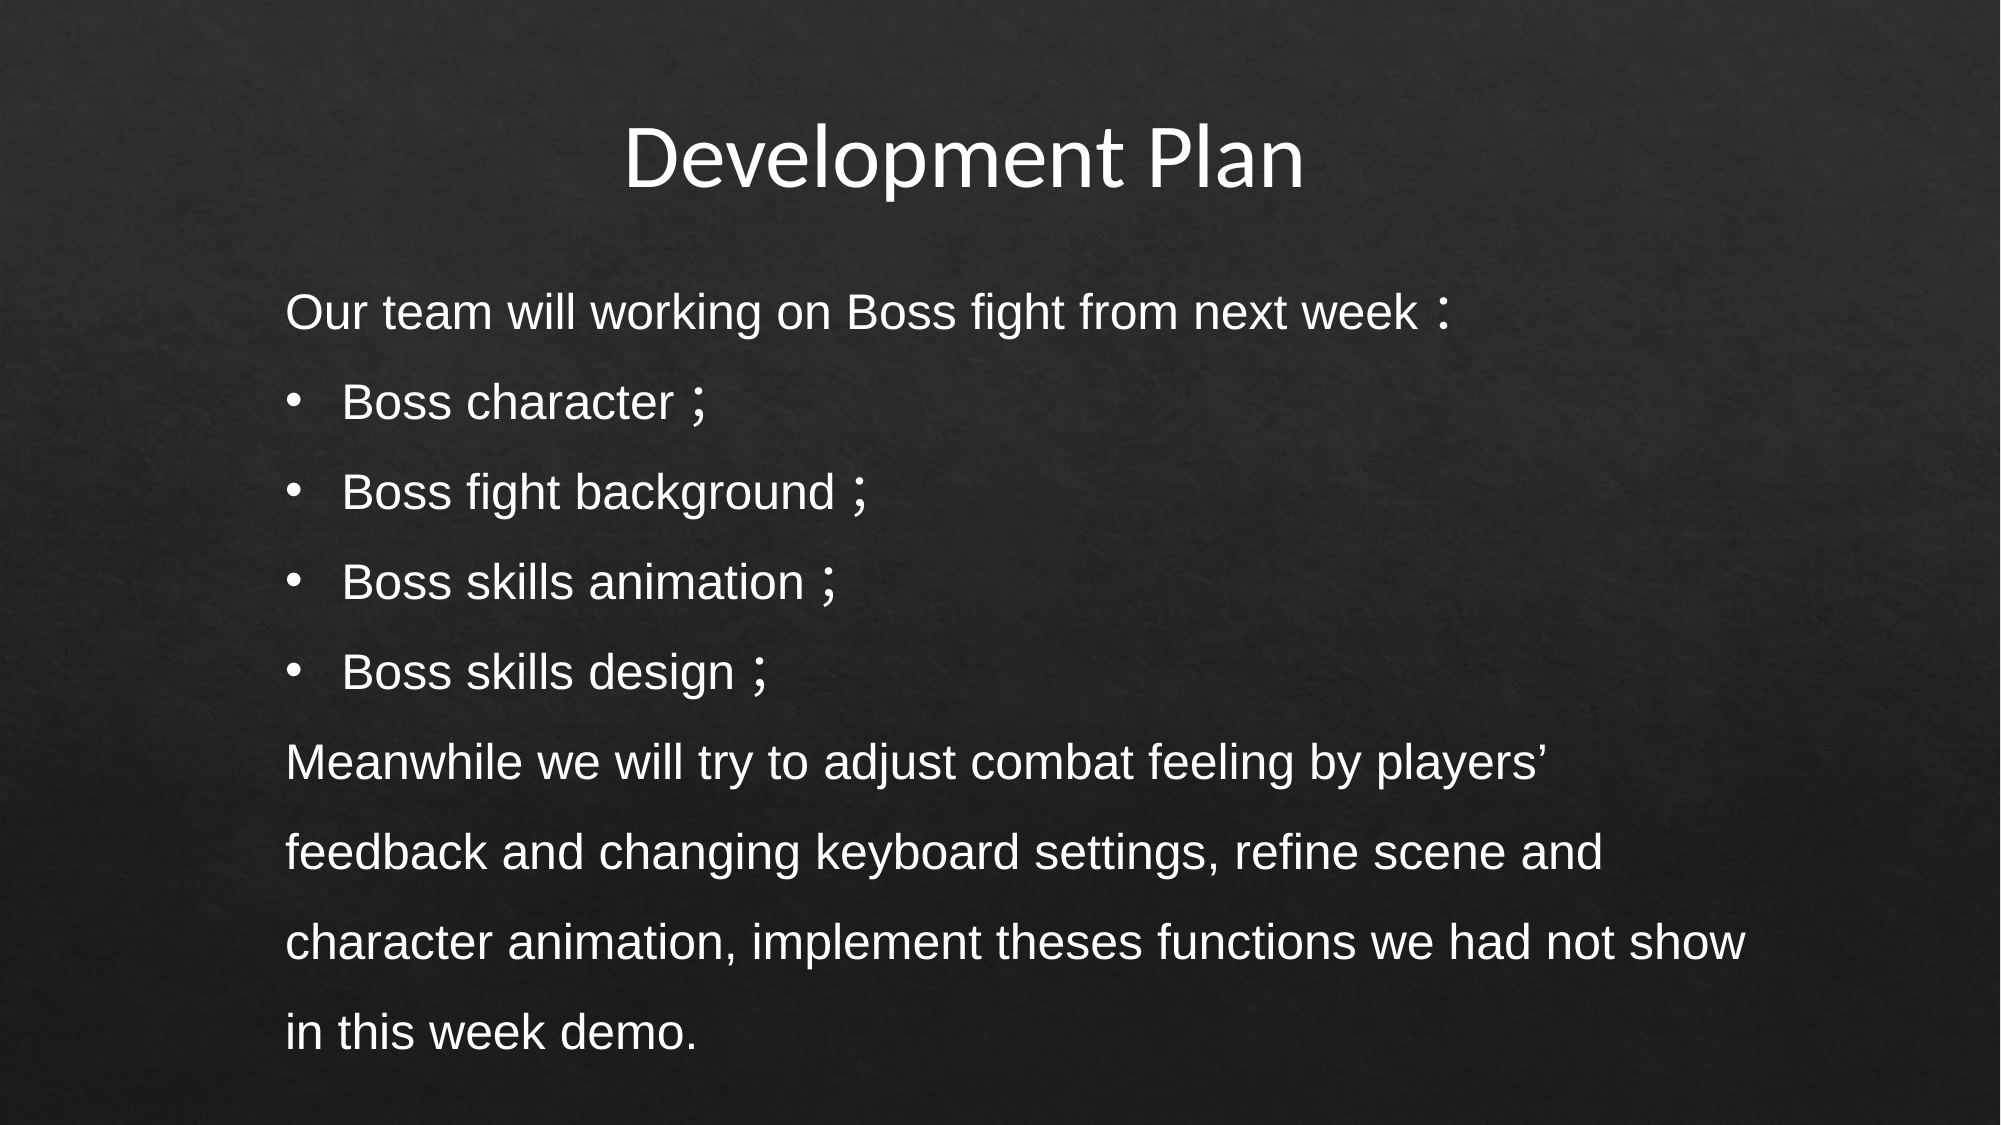

Development Plan
Our team will working on Boss fight from next week：
Boss character；
Boss fight background；
Boss skills animation；
Boss skills design；
Meanwhile we will try to adjust combat feeling by players’ feedback and changing keyboard settings, refine scene and character animation, implement theses functions we had not show in this week demo.